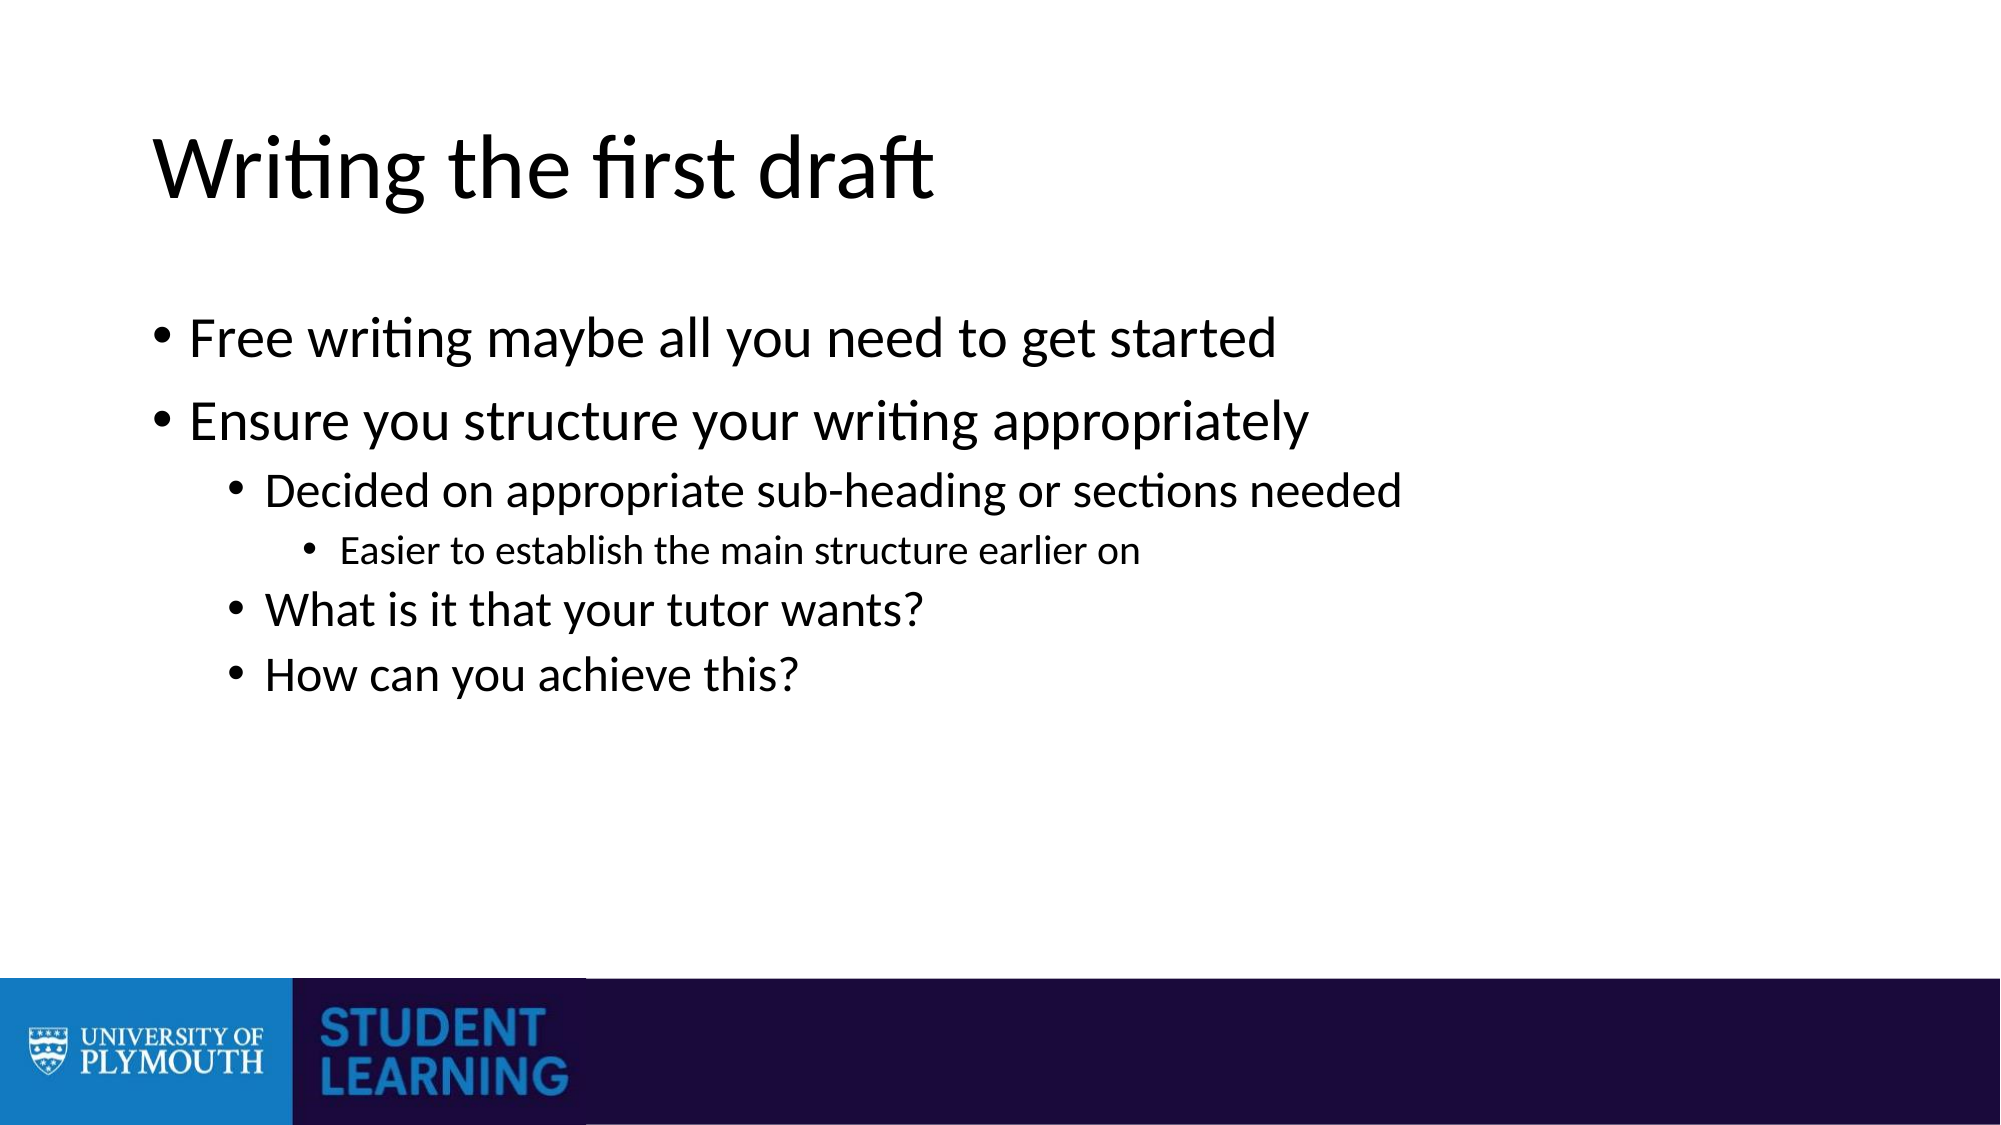

# Writing the first draft
Free writing maybe all you need to get started
Ensure you structure your writing appropriately
Decided on appropriate sub-heading or sections needed
Easier to establish the main structure earlier on
What is it that your tutor wants?
How can you achieve this?